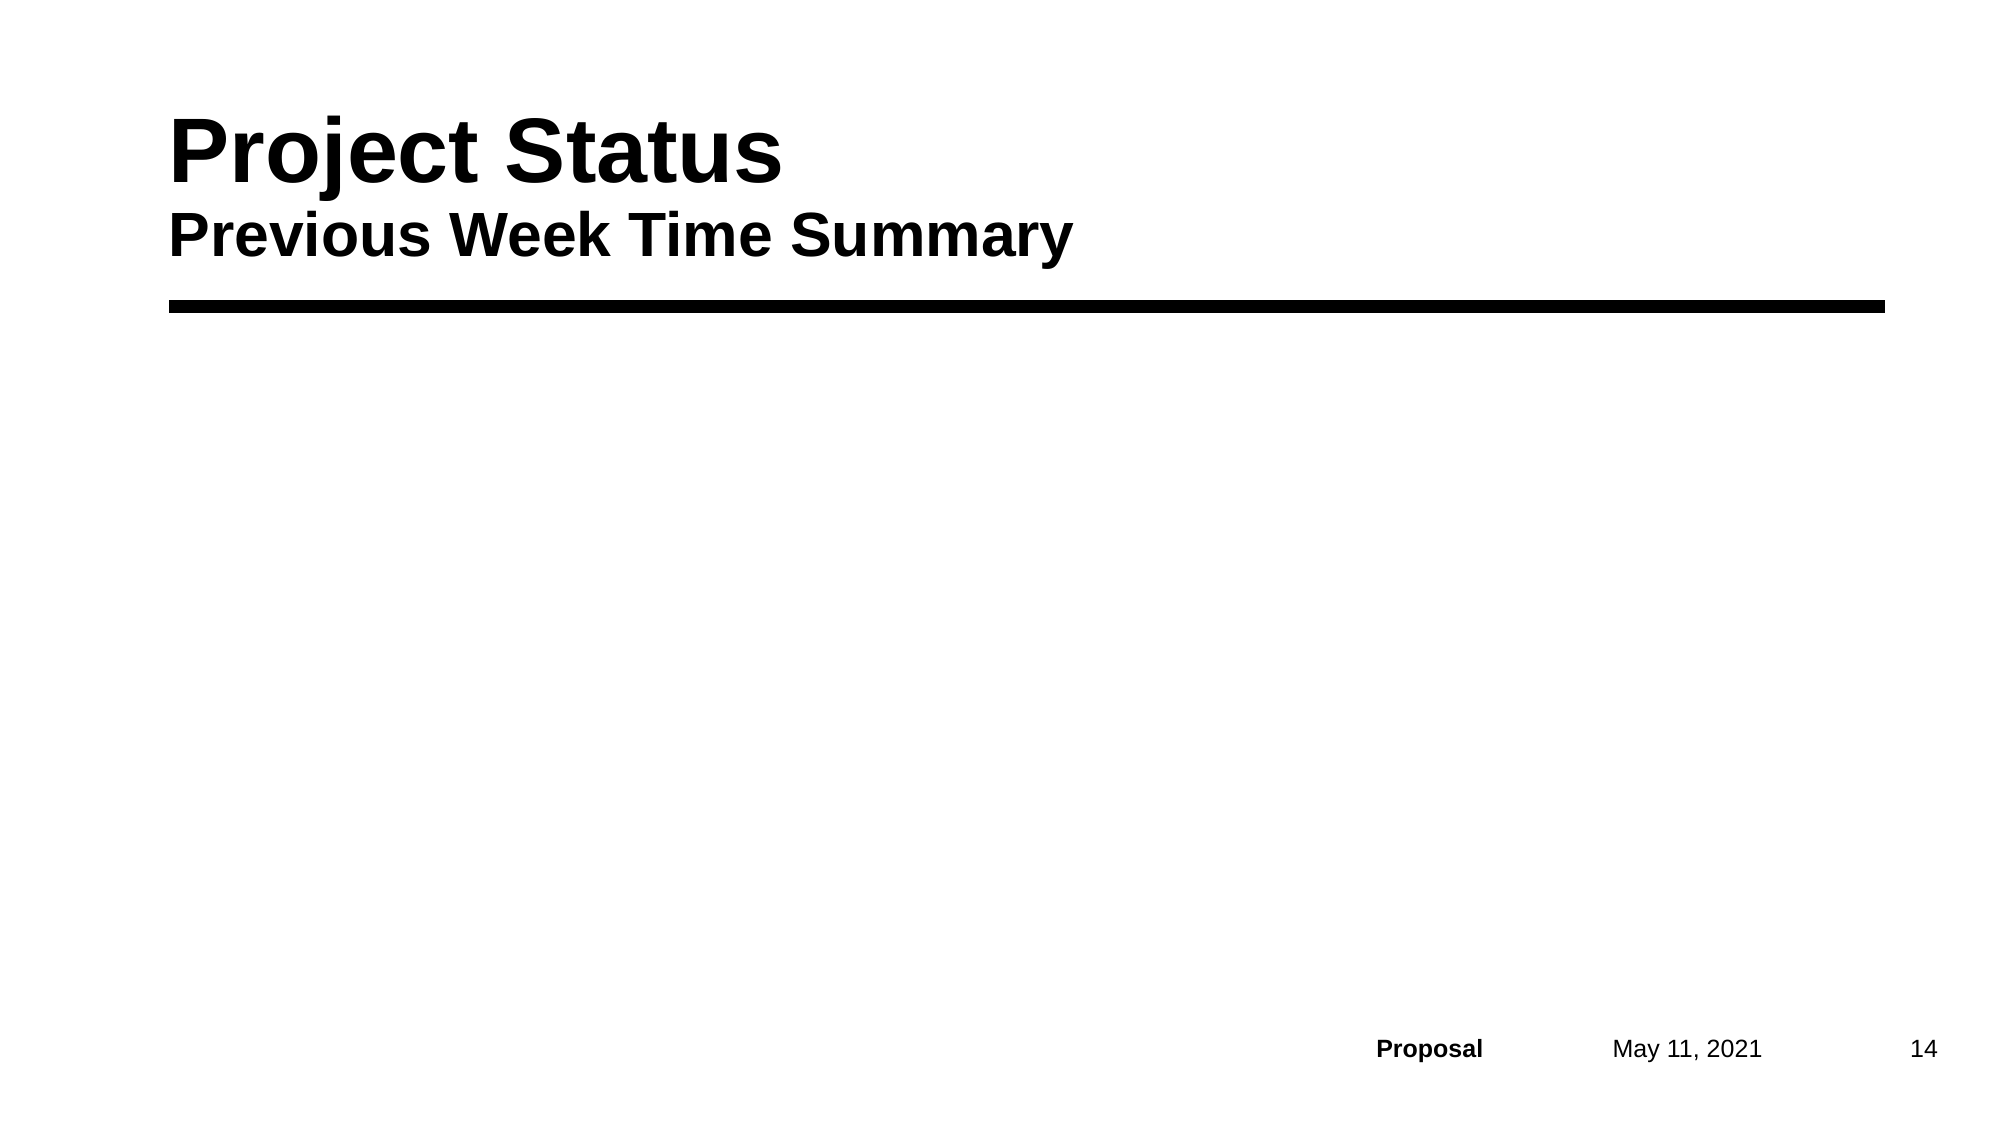

# Project Status Previous Week Time Summary

May 11, 2021
14
Proposal